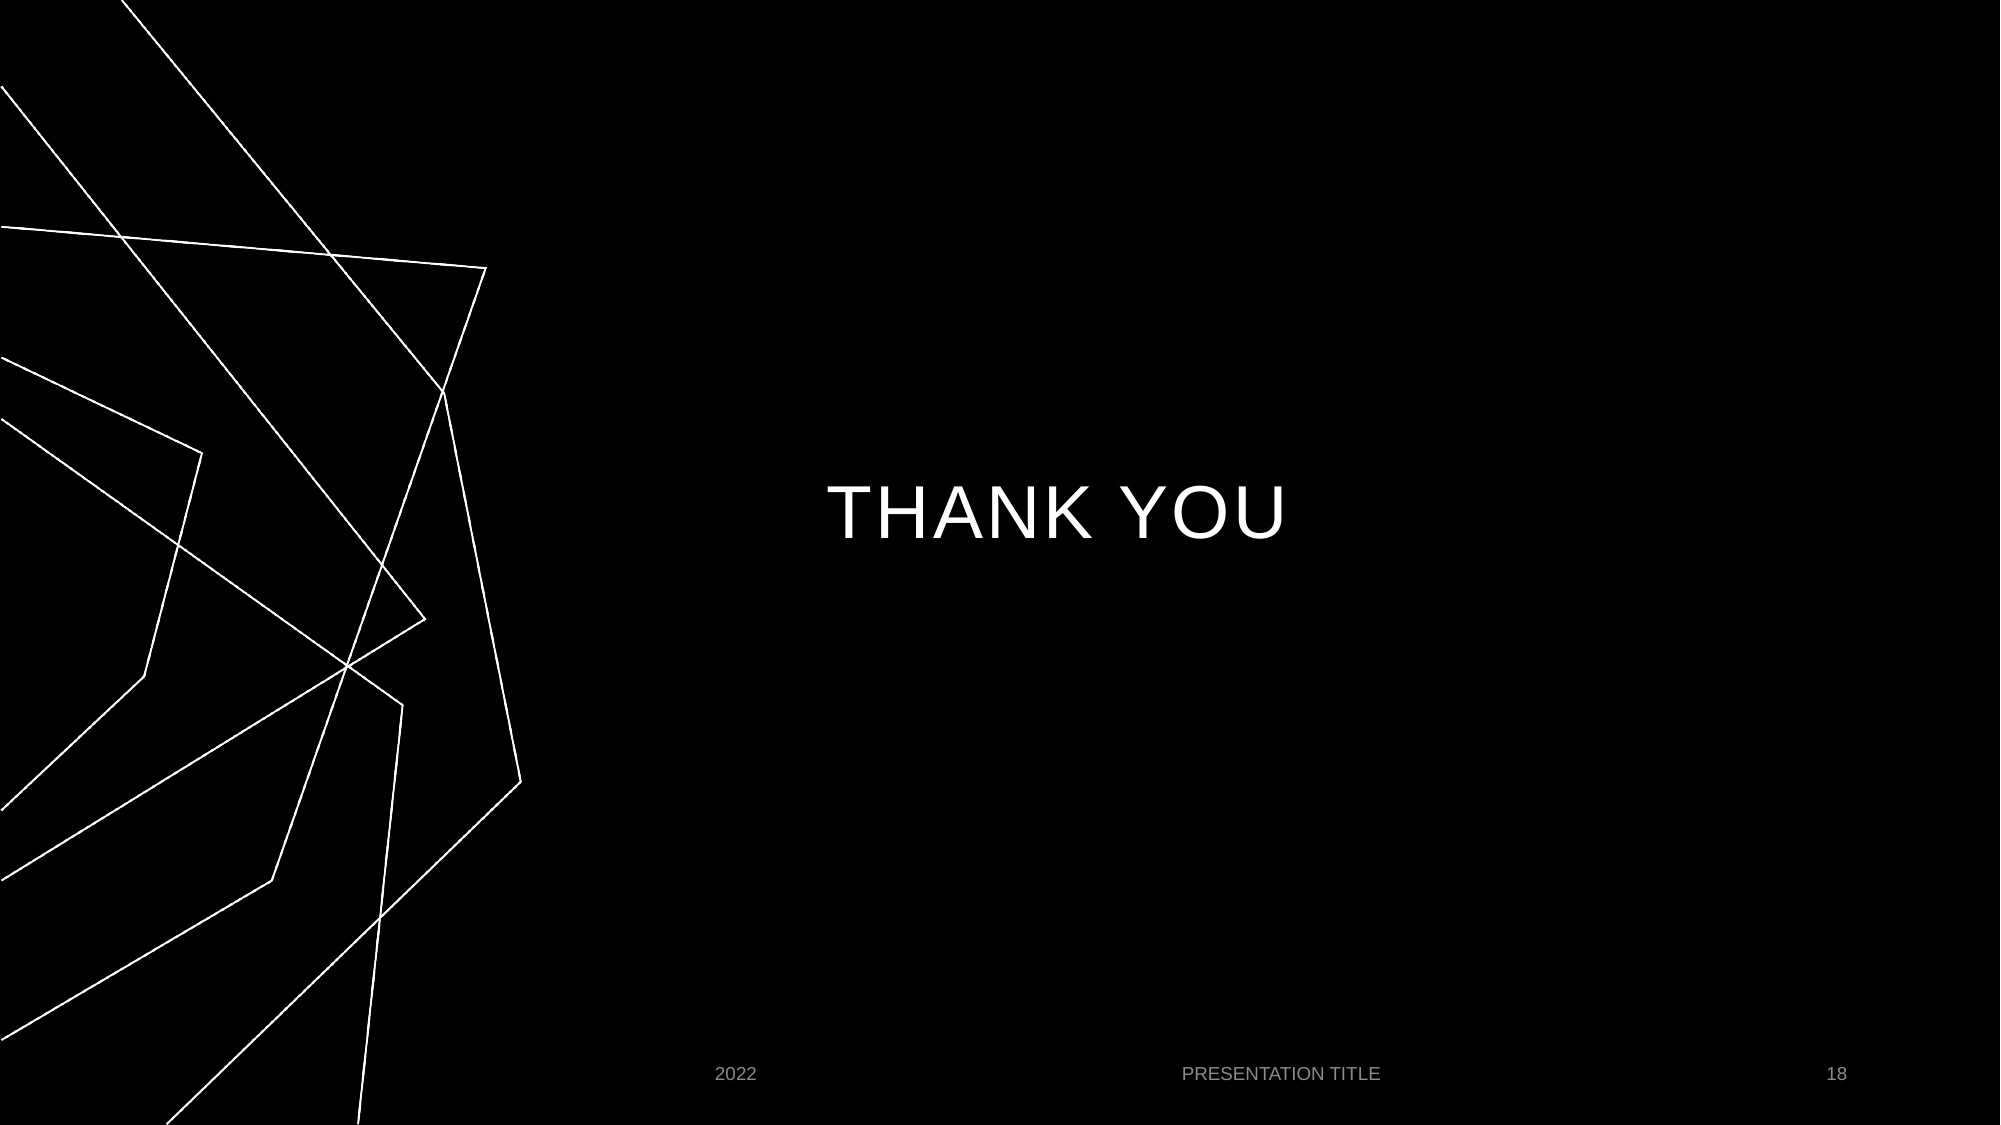

# THANK YOU
2022
PRESENTATION TITLE
18